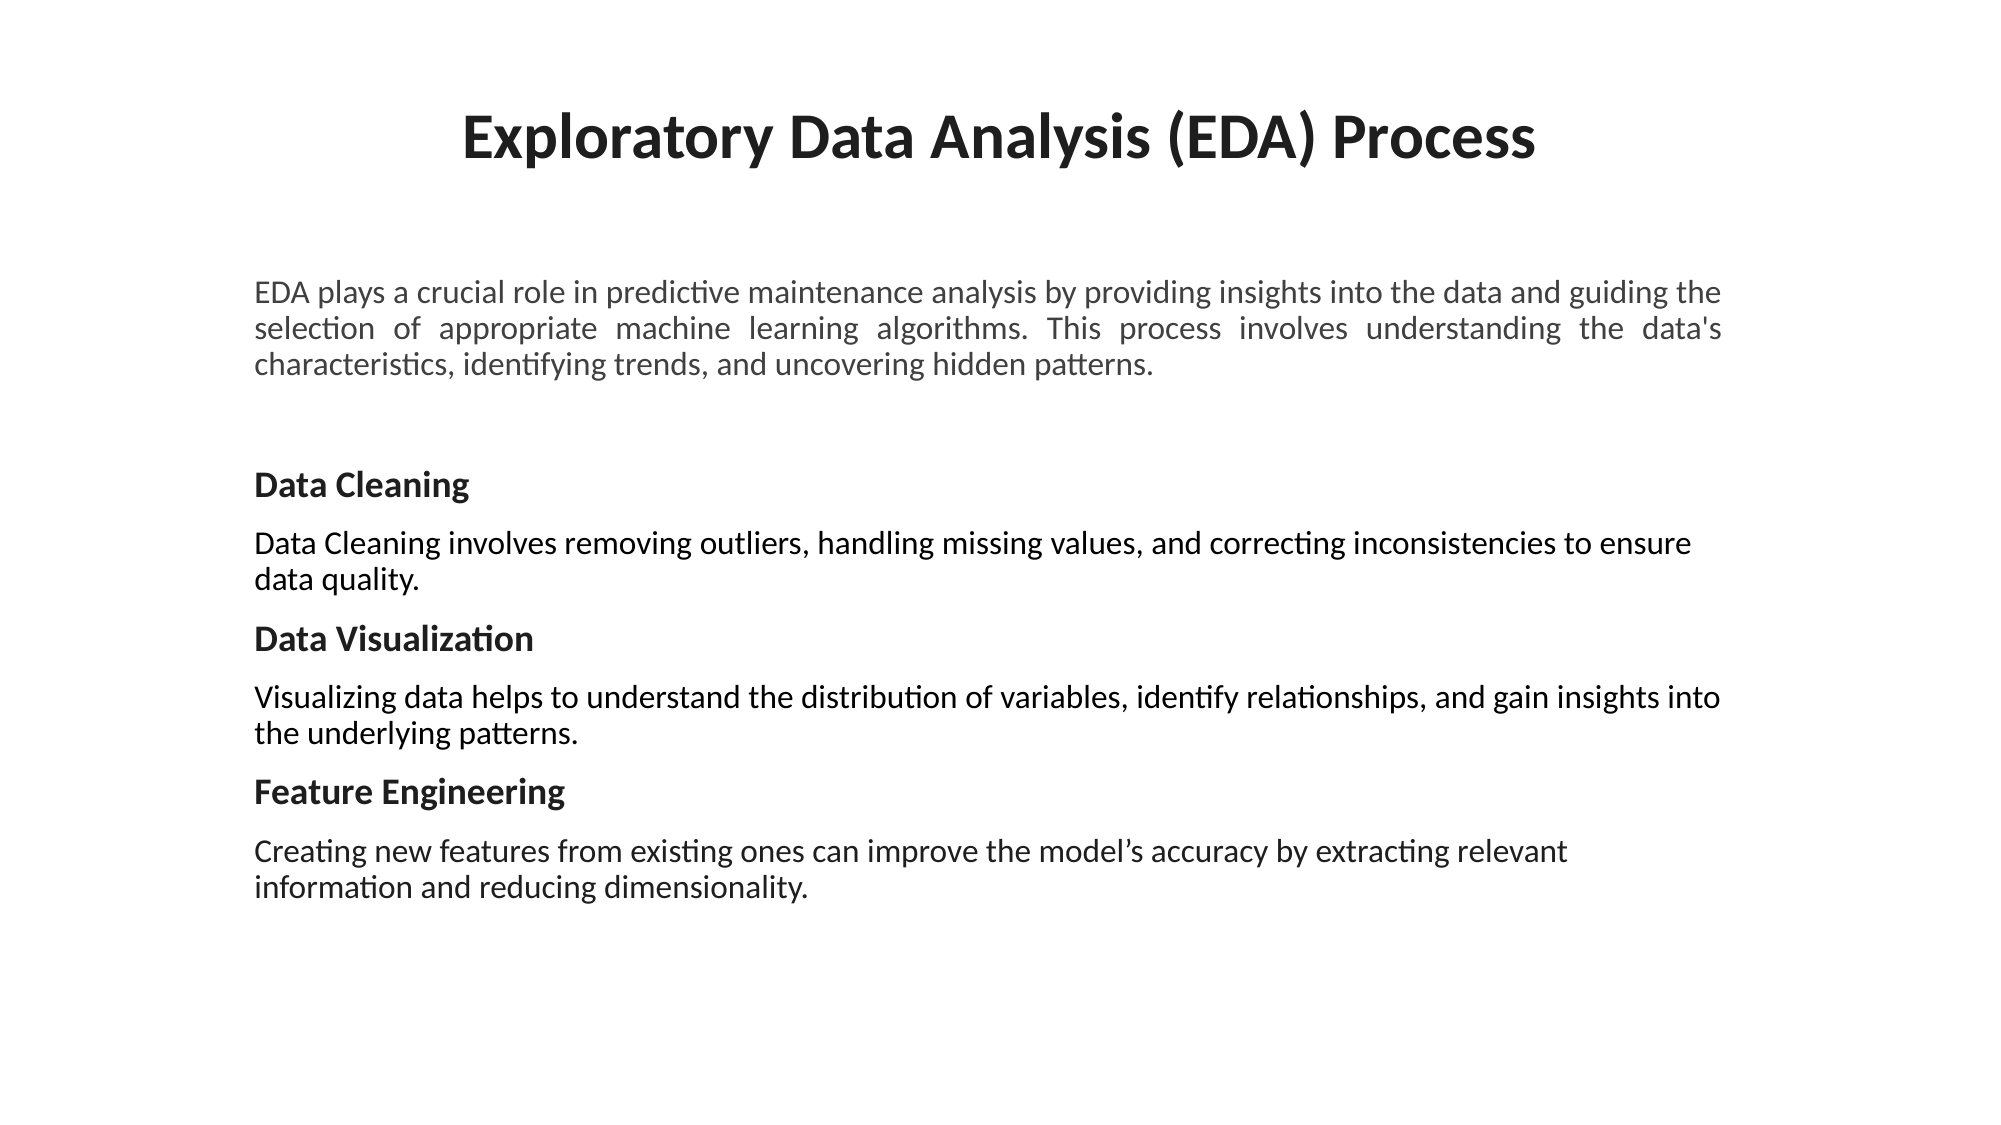

# Exploratory Data Analysis (EDA) Process

EDA plays a crucial role in predictive maintenance analysis by providing insights into the data and guiding the selection of appropriate machine learning algorithms. This process involves understanding the data's characteristics, identifying trends, and uncovering hidden patterns.

Data Cleaning
Data Cleaning involves removing outliers, handling missing values, and correcting inconsistencies to ensure data quality.
Data Visualization
Visualizing data helps to understand the distribution of variables, identify relationships, and gain insights into the underlying patterns.
Feature Engineering
Creating new features from existing ones can improve the model’s accuracy by extracting relevant information and reducing dimensionality.